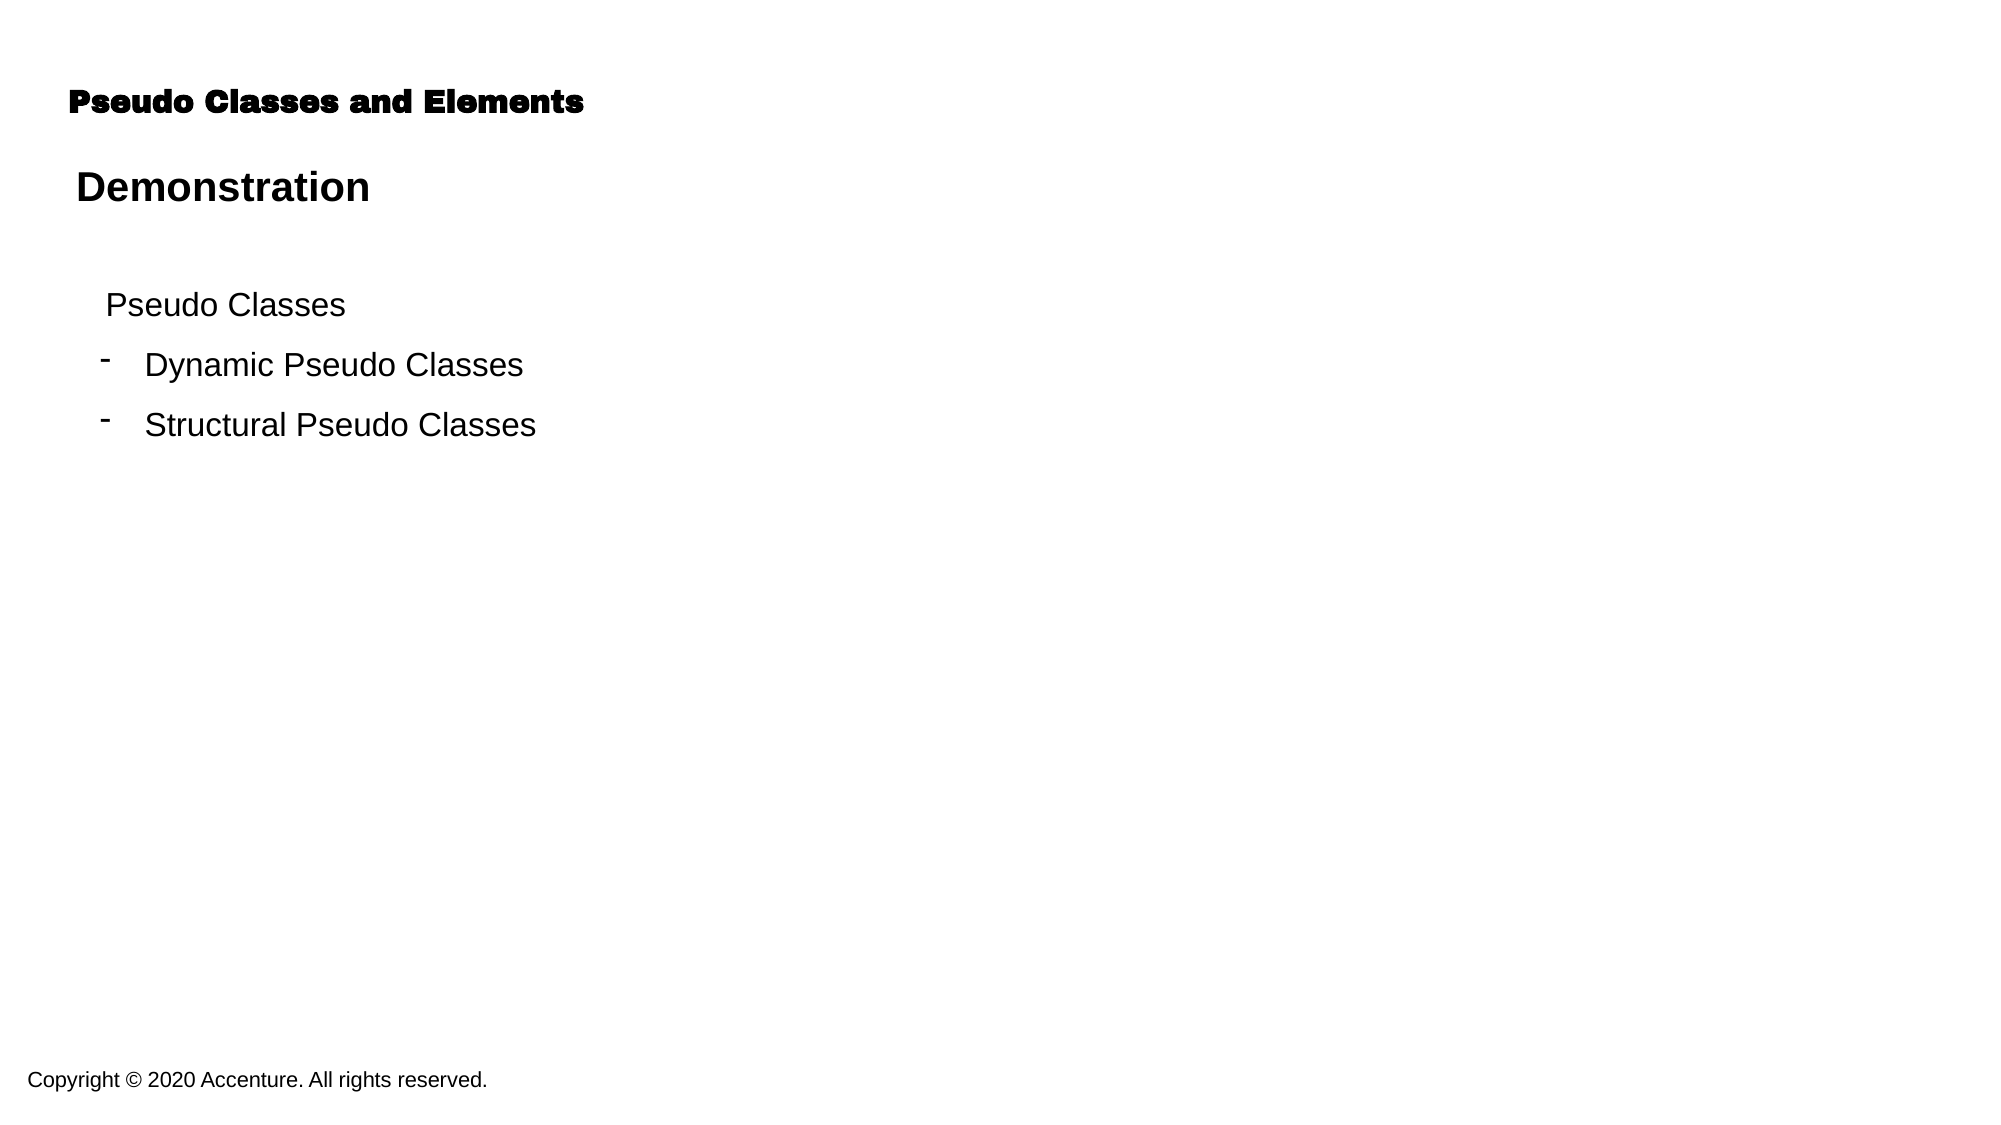

# Pseudo Classes and Elements
Demonstration
Pseudo Classes
 Dynamic Pseudo Classes
 Structural Pseudo Classes